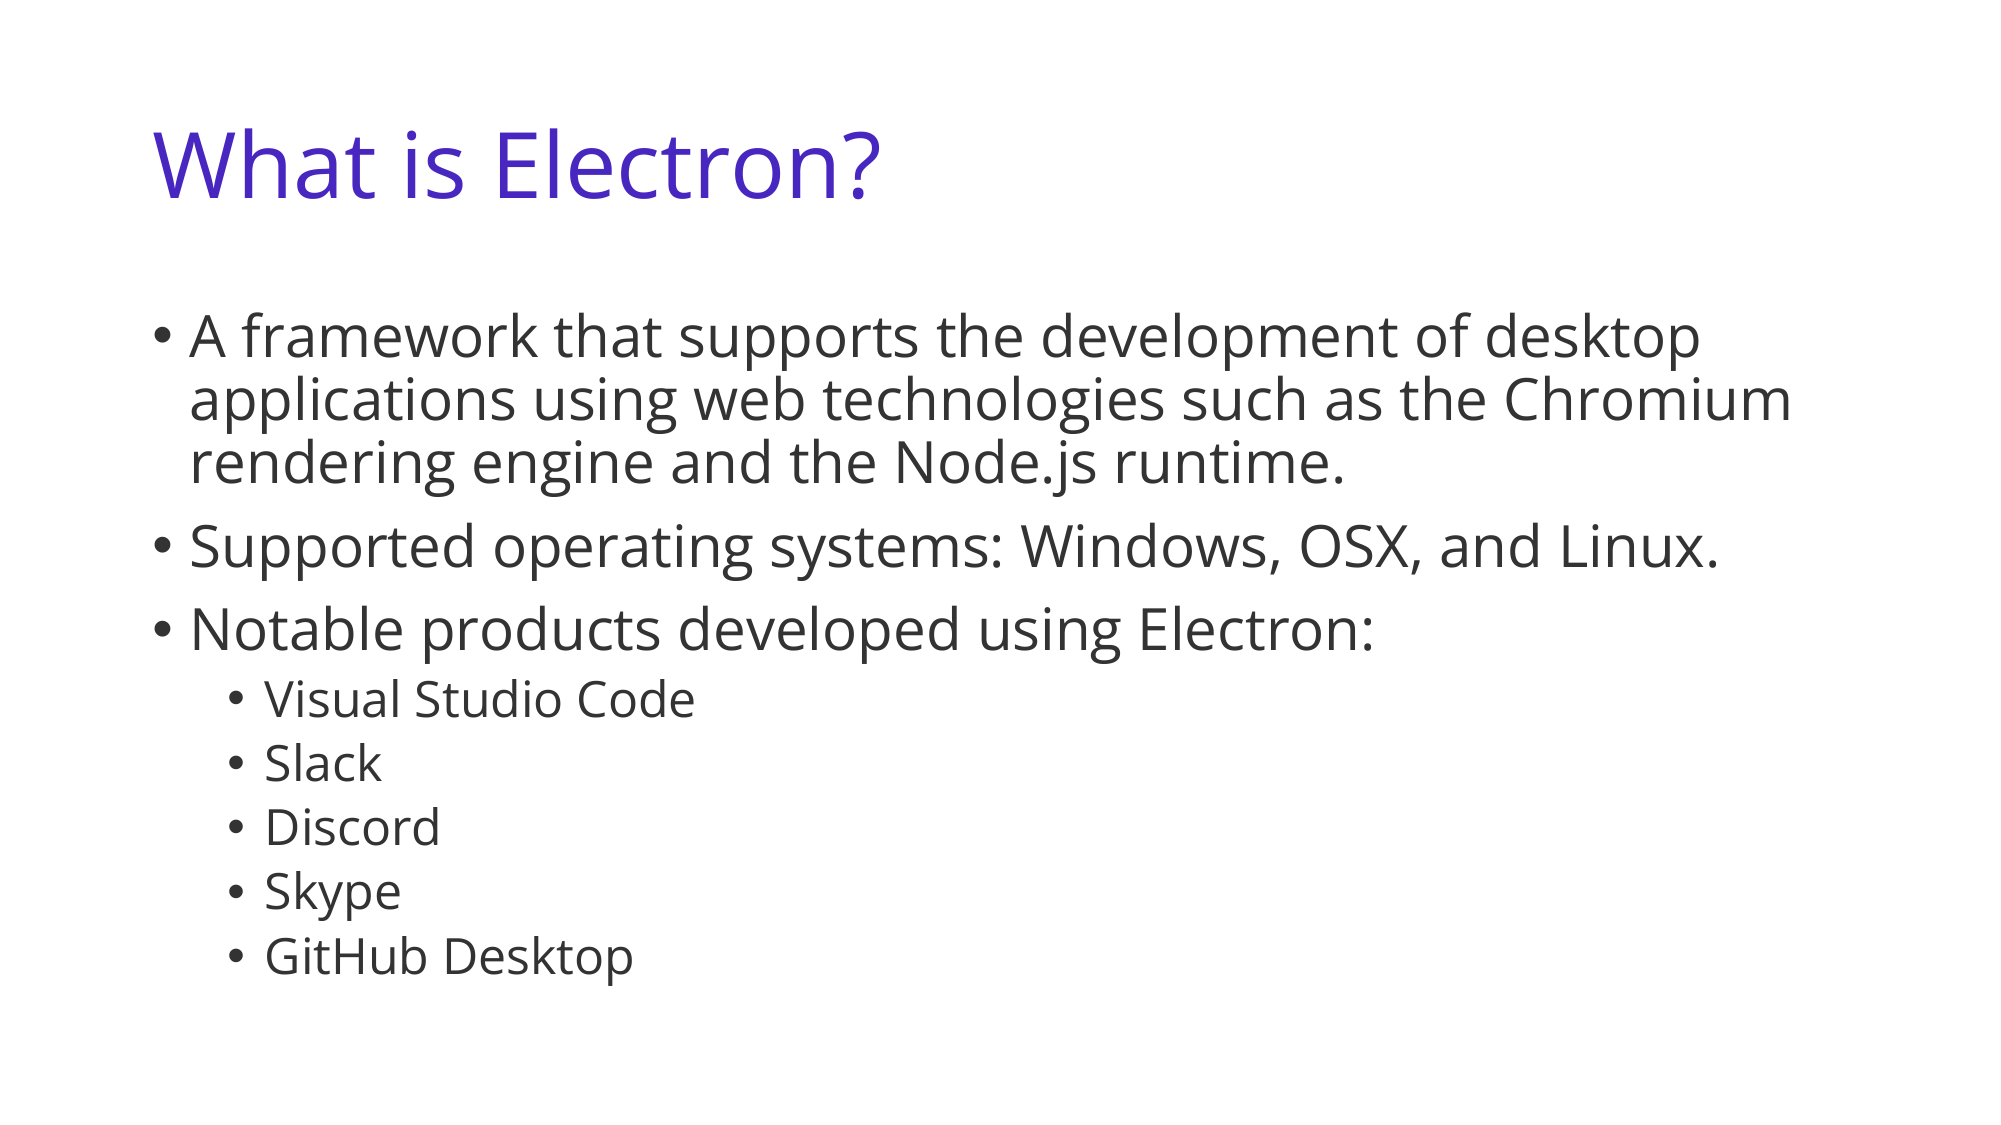

# What is Electron?
A framework that supports the development of desktop applications using web technologies such as the Chromium rendering engine and the Node.js runtime.
Supported operating systems: Windows, OSX, and Linux.
Notable products developed using Electron:
Visual Studio Code
Slack
Discord
Skype
GitHub Desktop